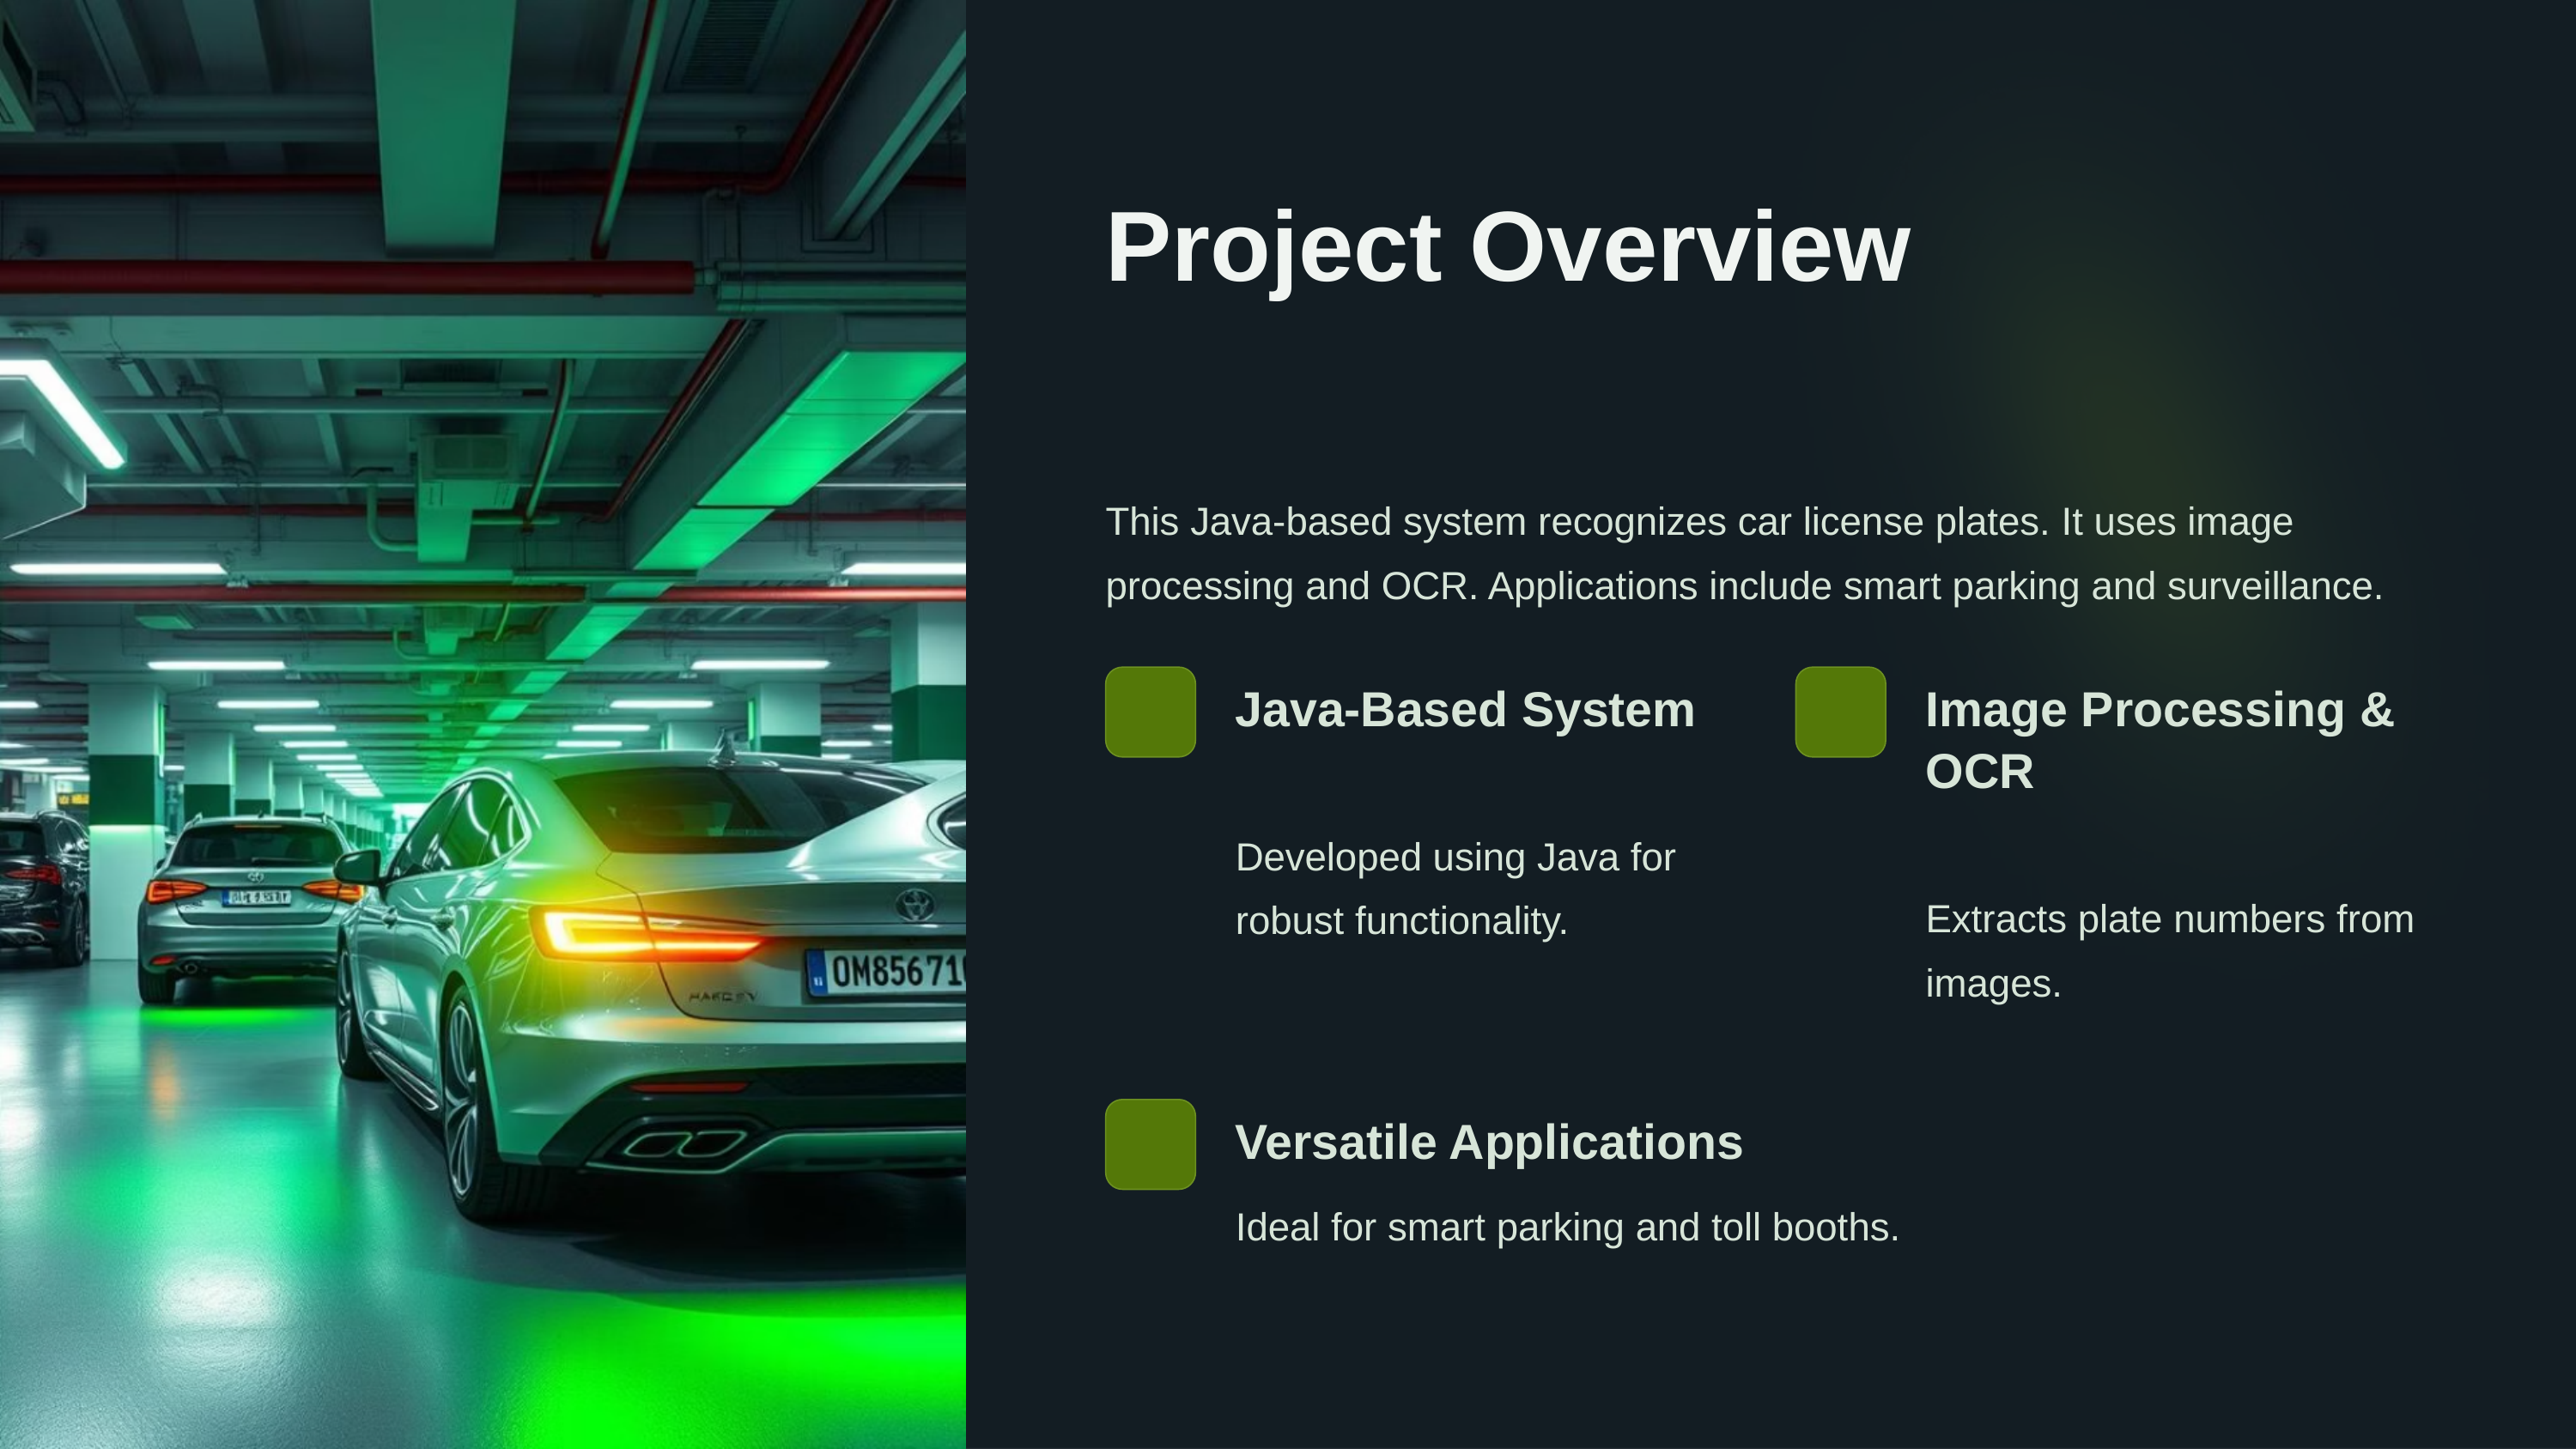

Project Overview
This Java-based system recognizes car license plates. It uses image processing and OCR. Applications include smart parking and surveillance.

Java-Based System
Image Processing & OCR
Developed using Java for robust functionality.
Extracts plate numbers from images.

Versatile Applications
Ideal for smart parking and toll booths.